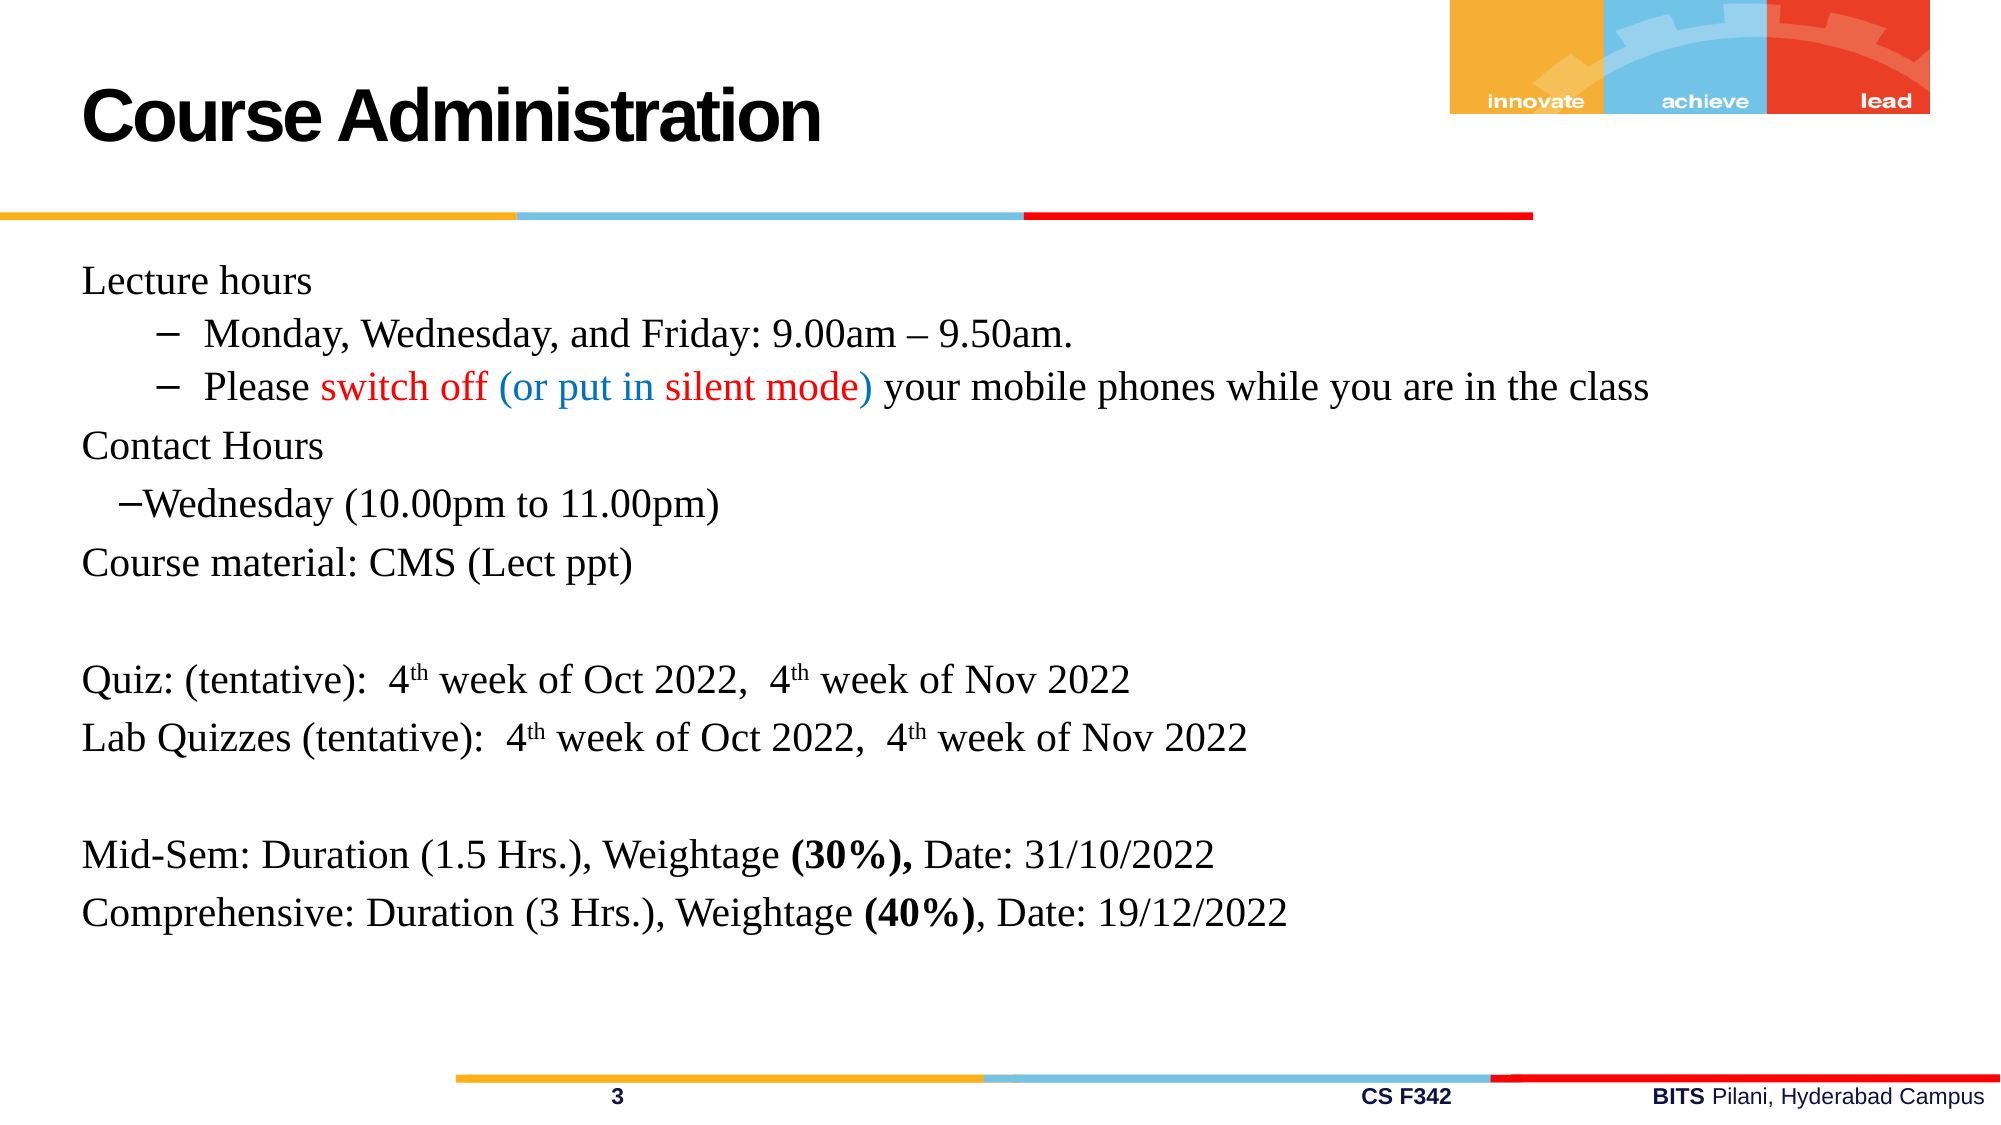

Course Administration
Lecture hours
Monday, Wednesday, and Friday: 9.00am – 9.50am.
Please switch off (or put in silent mode) your mobile phones while you are in the class
Contact Hours
Wednesday (10.00pm to 11.00pm)
Course material: CMS (Lect ppt)

Quiz: (tentative):  4th week of Oct 2022,  4th week of Nov 2022
Lab Quizzes (tentative):  4th week of Oct 2022,  4th week of Nov 2022

Mid-Sem: Duration (1.5 Hrs.), Weightage (30%), Date: 31/10/2022
Comprehensive: Duration (3 Hrs.), Weightage (40%), Date: 19/12/2022